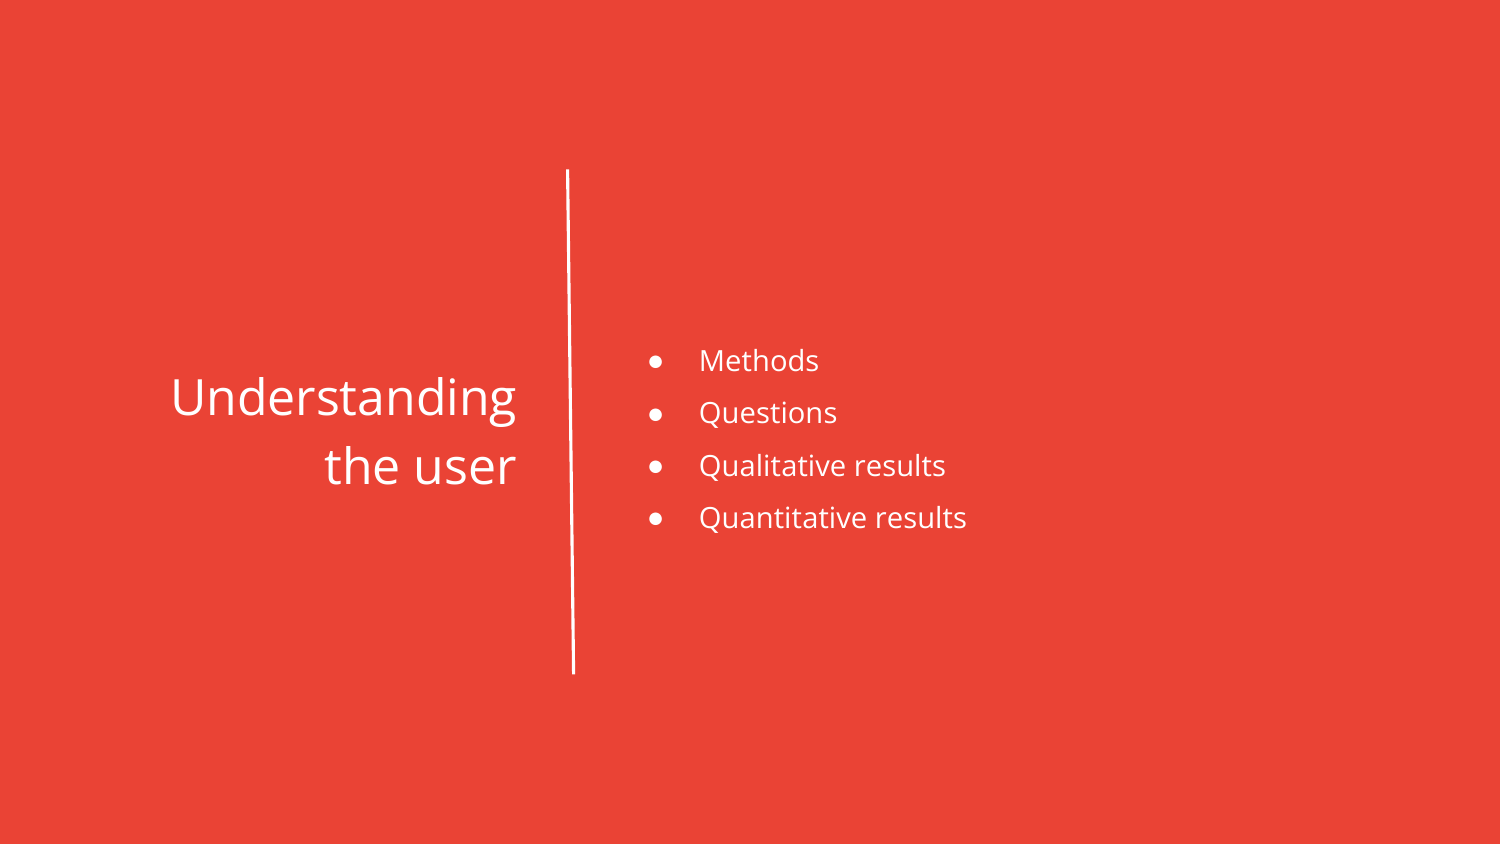

Methods
Questions
Qualitative results
Quantitative results
Understanding
the user